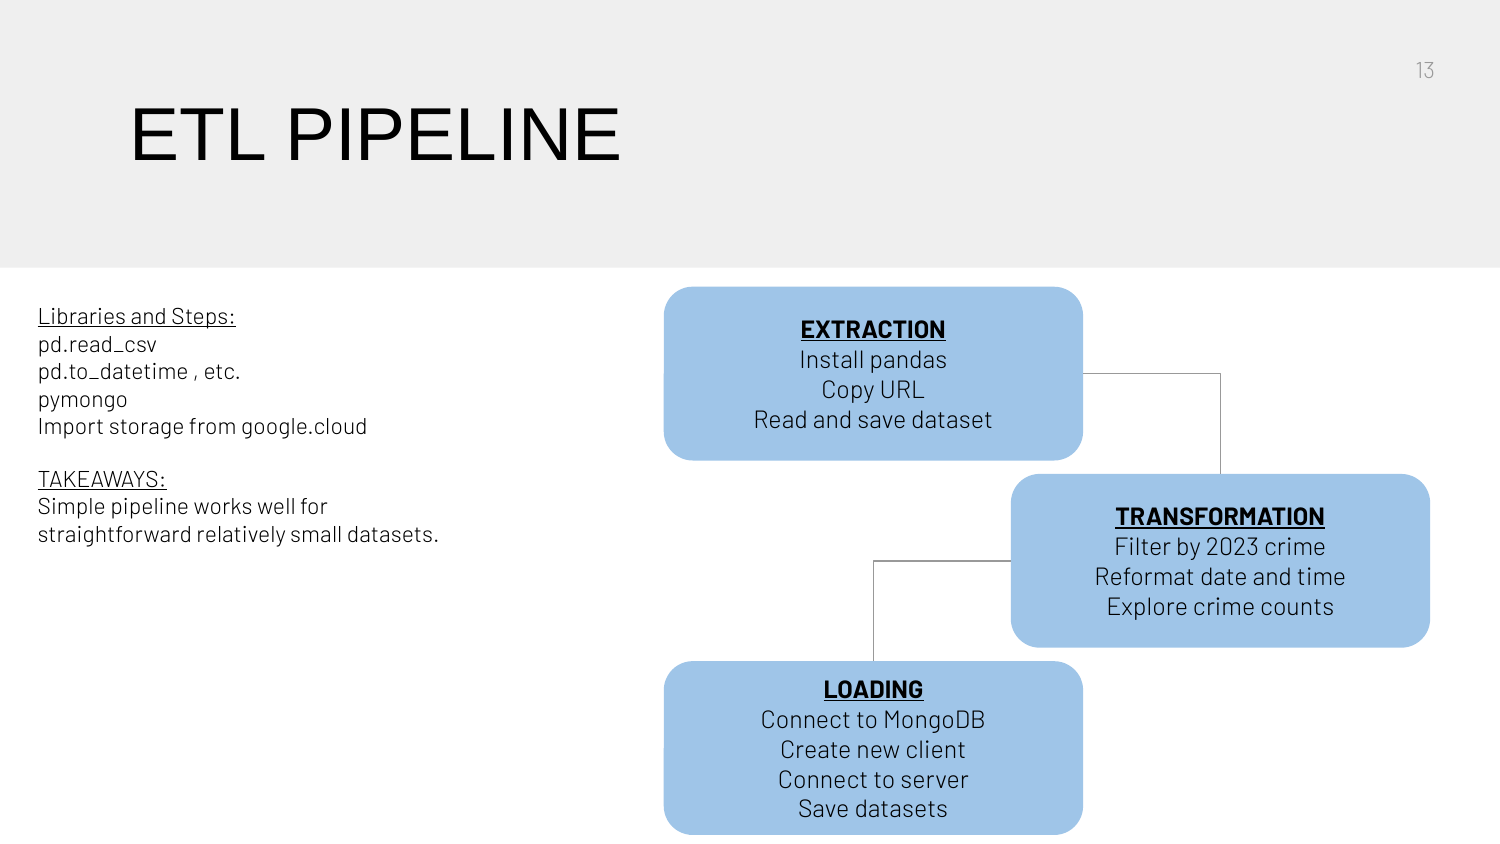

13
ETL PIPELINE
EXTRACTION
Install pandas
Copy URL
Read and save dataset

Libraries and Steps:
pd.read_csv
pd.to_datetime , etc.
pymongo
Import storage from google.cloud

TAKEAWAYS:
Simple pipeline works well for straightforward relatively small datasets.
TRANSFORMATION
Filter by 2023 crime
Reformat date and time
Explore crime counts
LOADING
Connect to MongoDB
Create new client
Connect to server
Save datasets